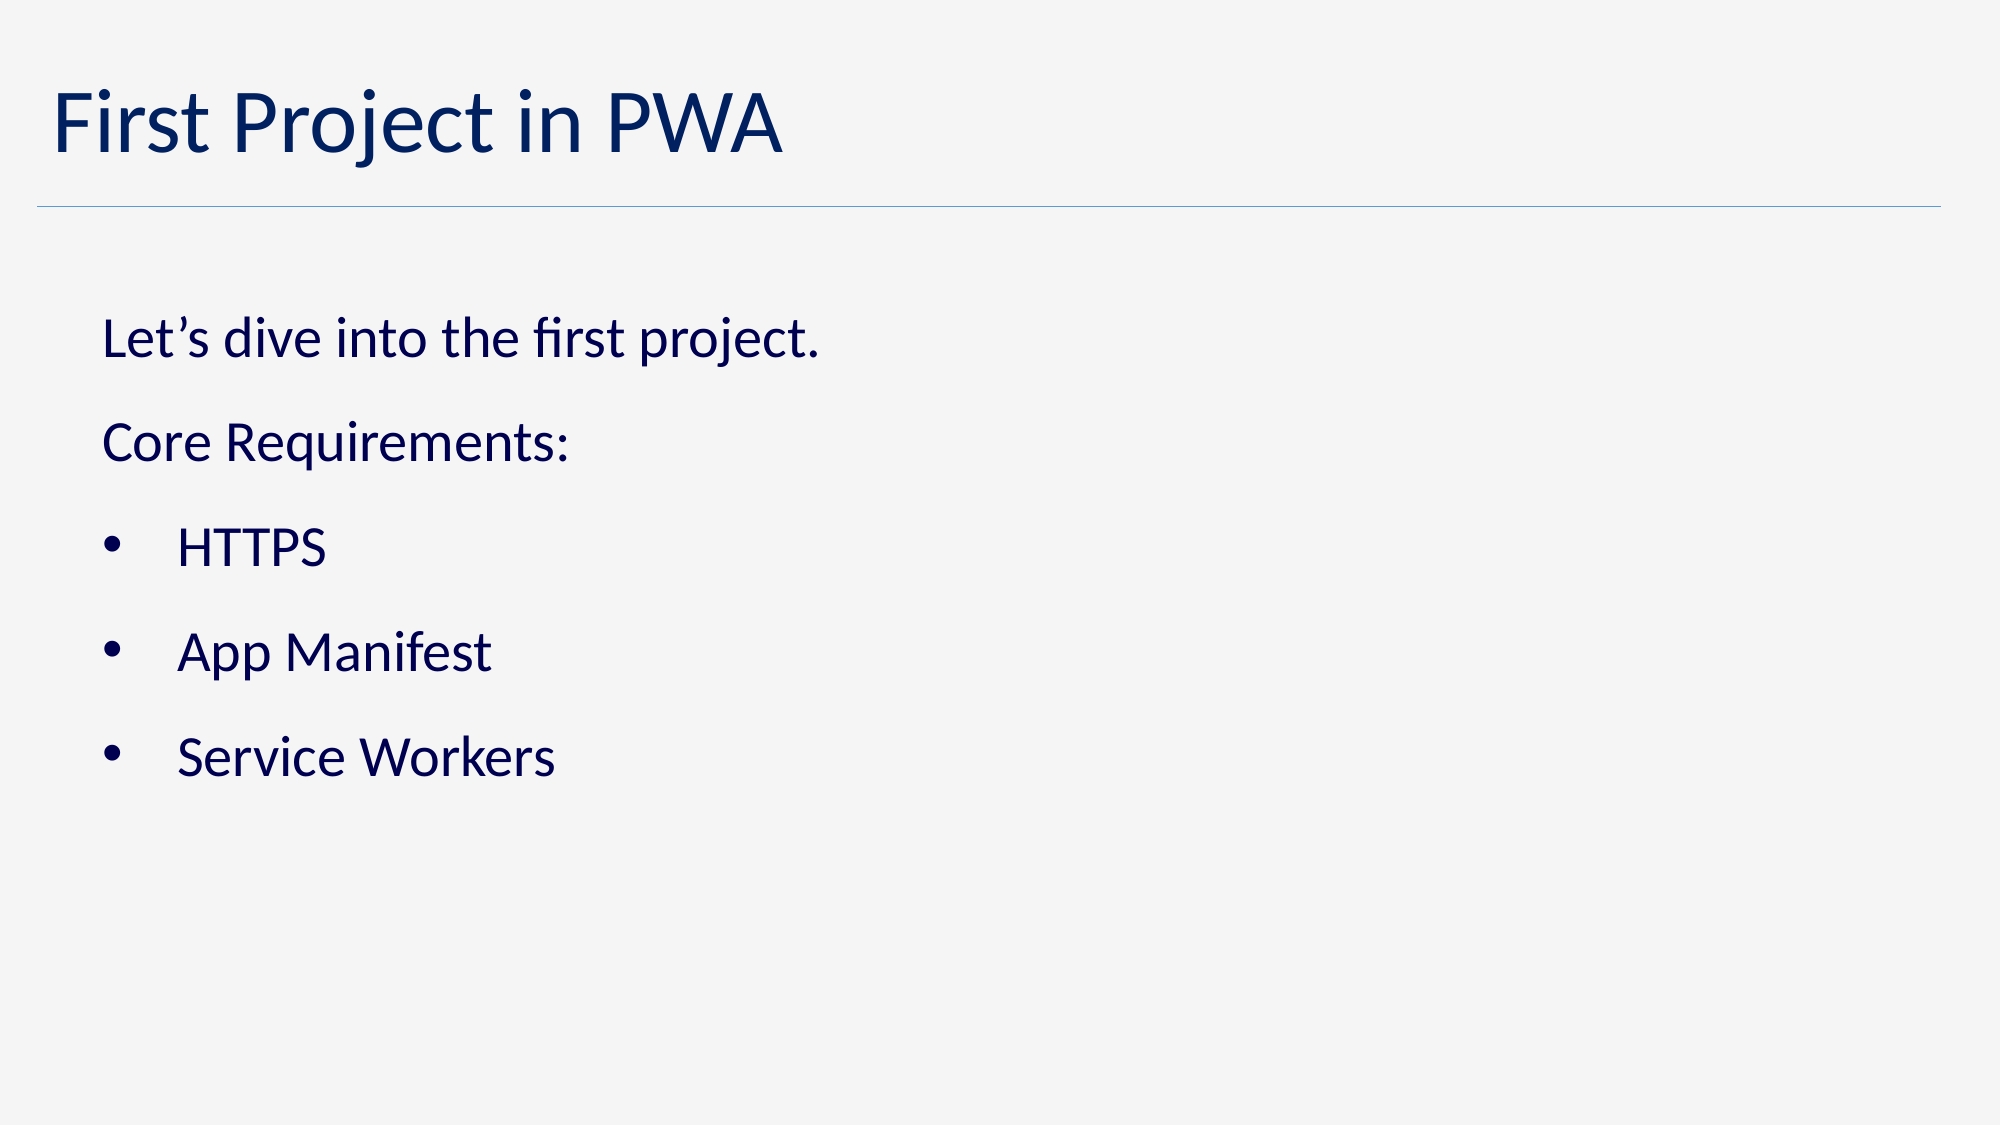

First Project in PWA

Let’s dive into the first project.
Core Requirements:
HTTPS
App Manifest
Service Workers